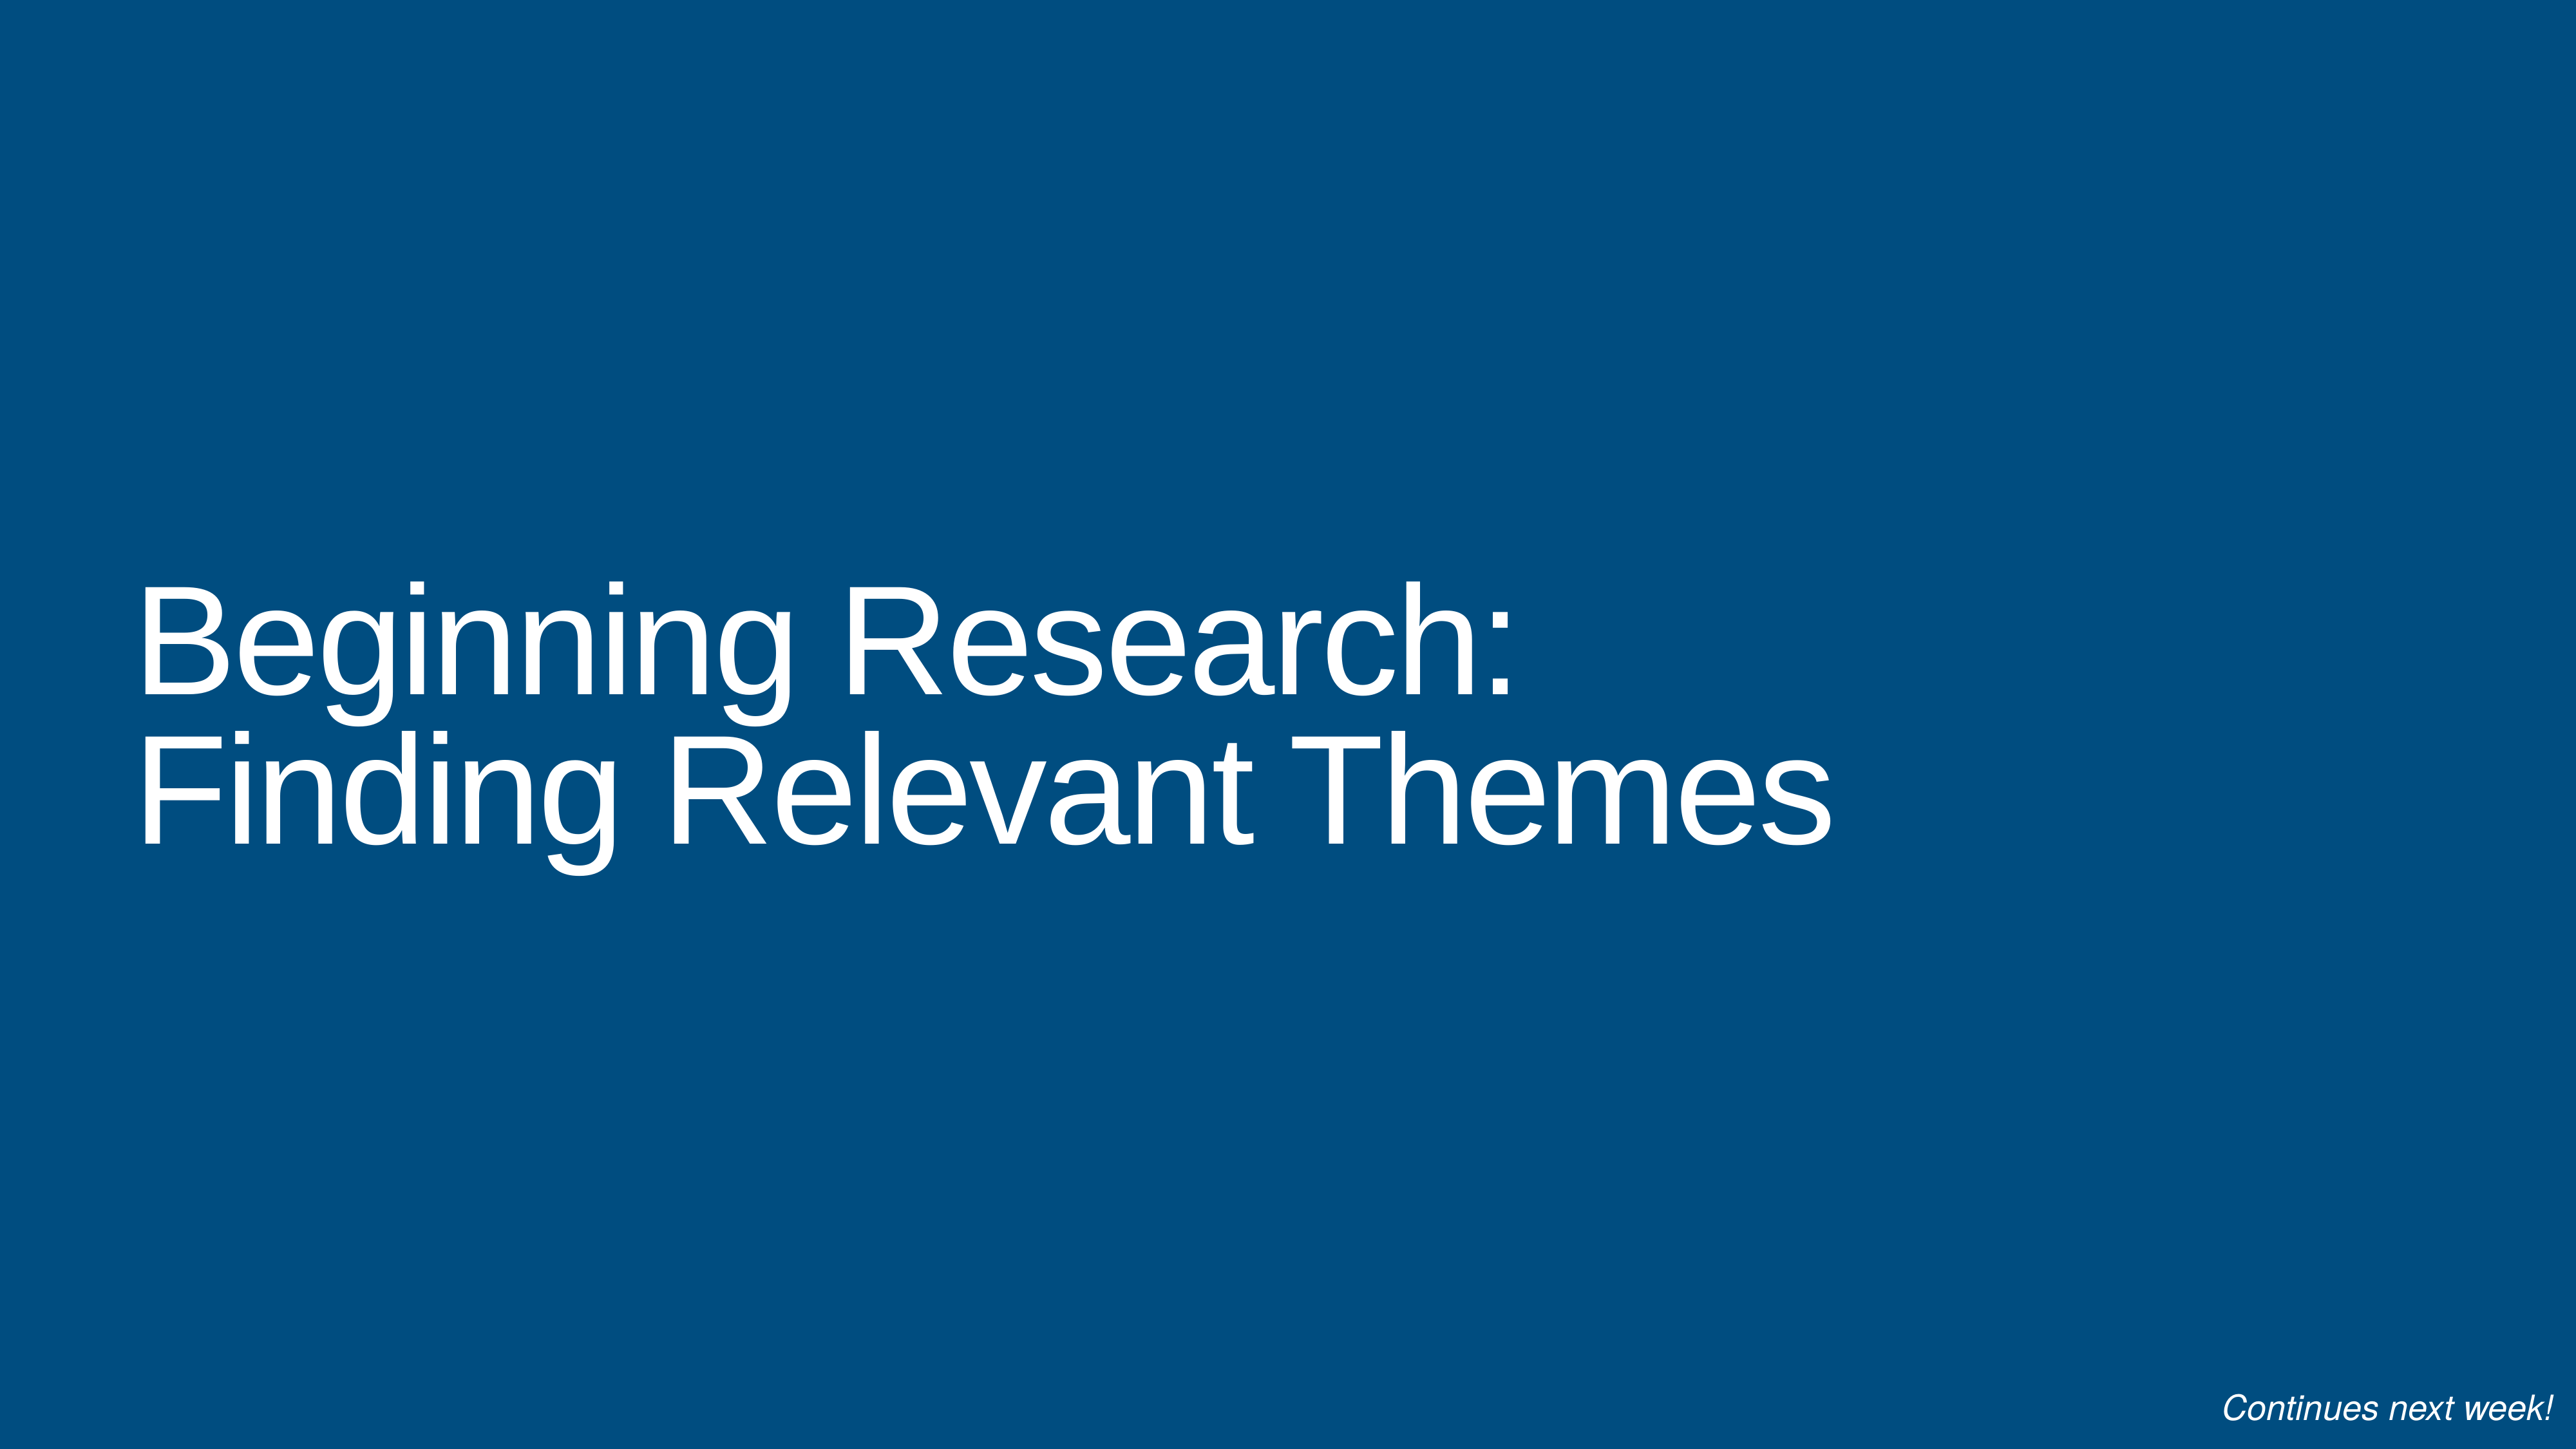

# Beginning Research:
Finding Relevant Themes
Continues next week!